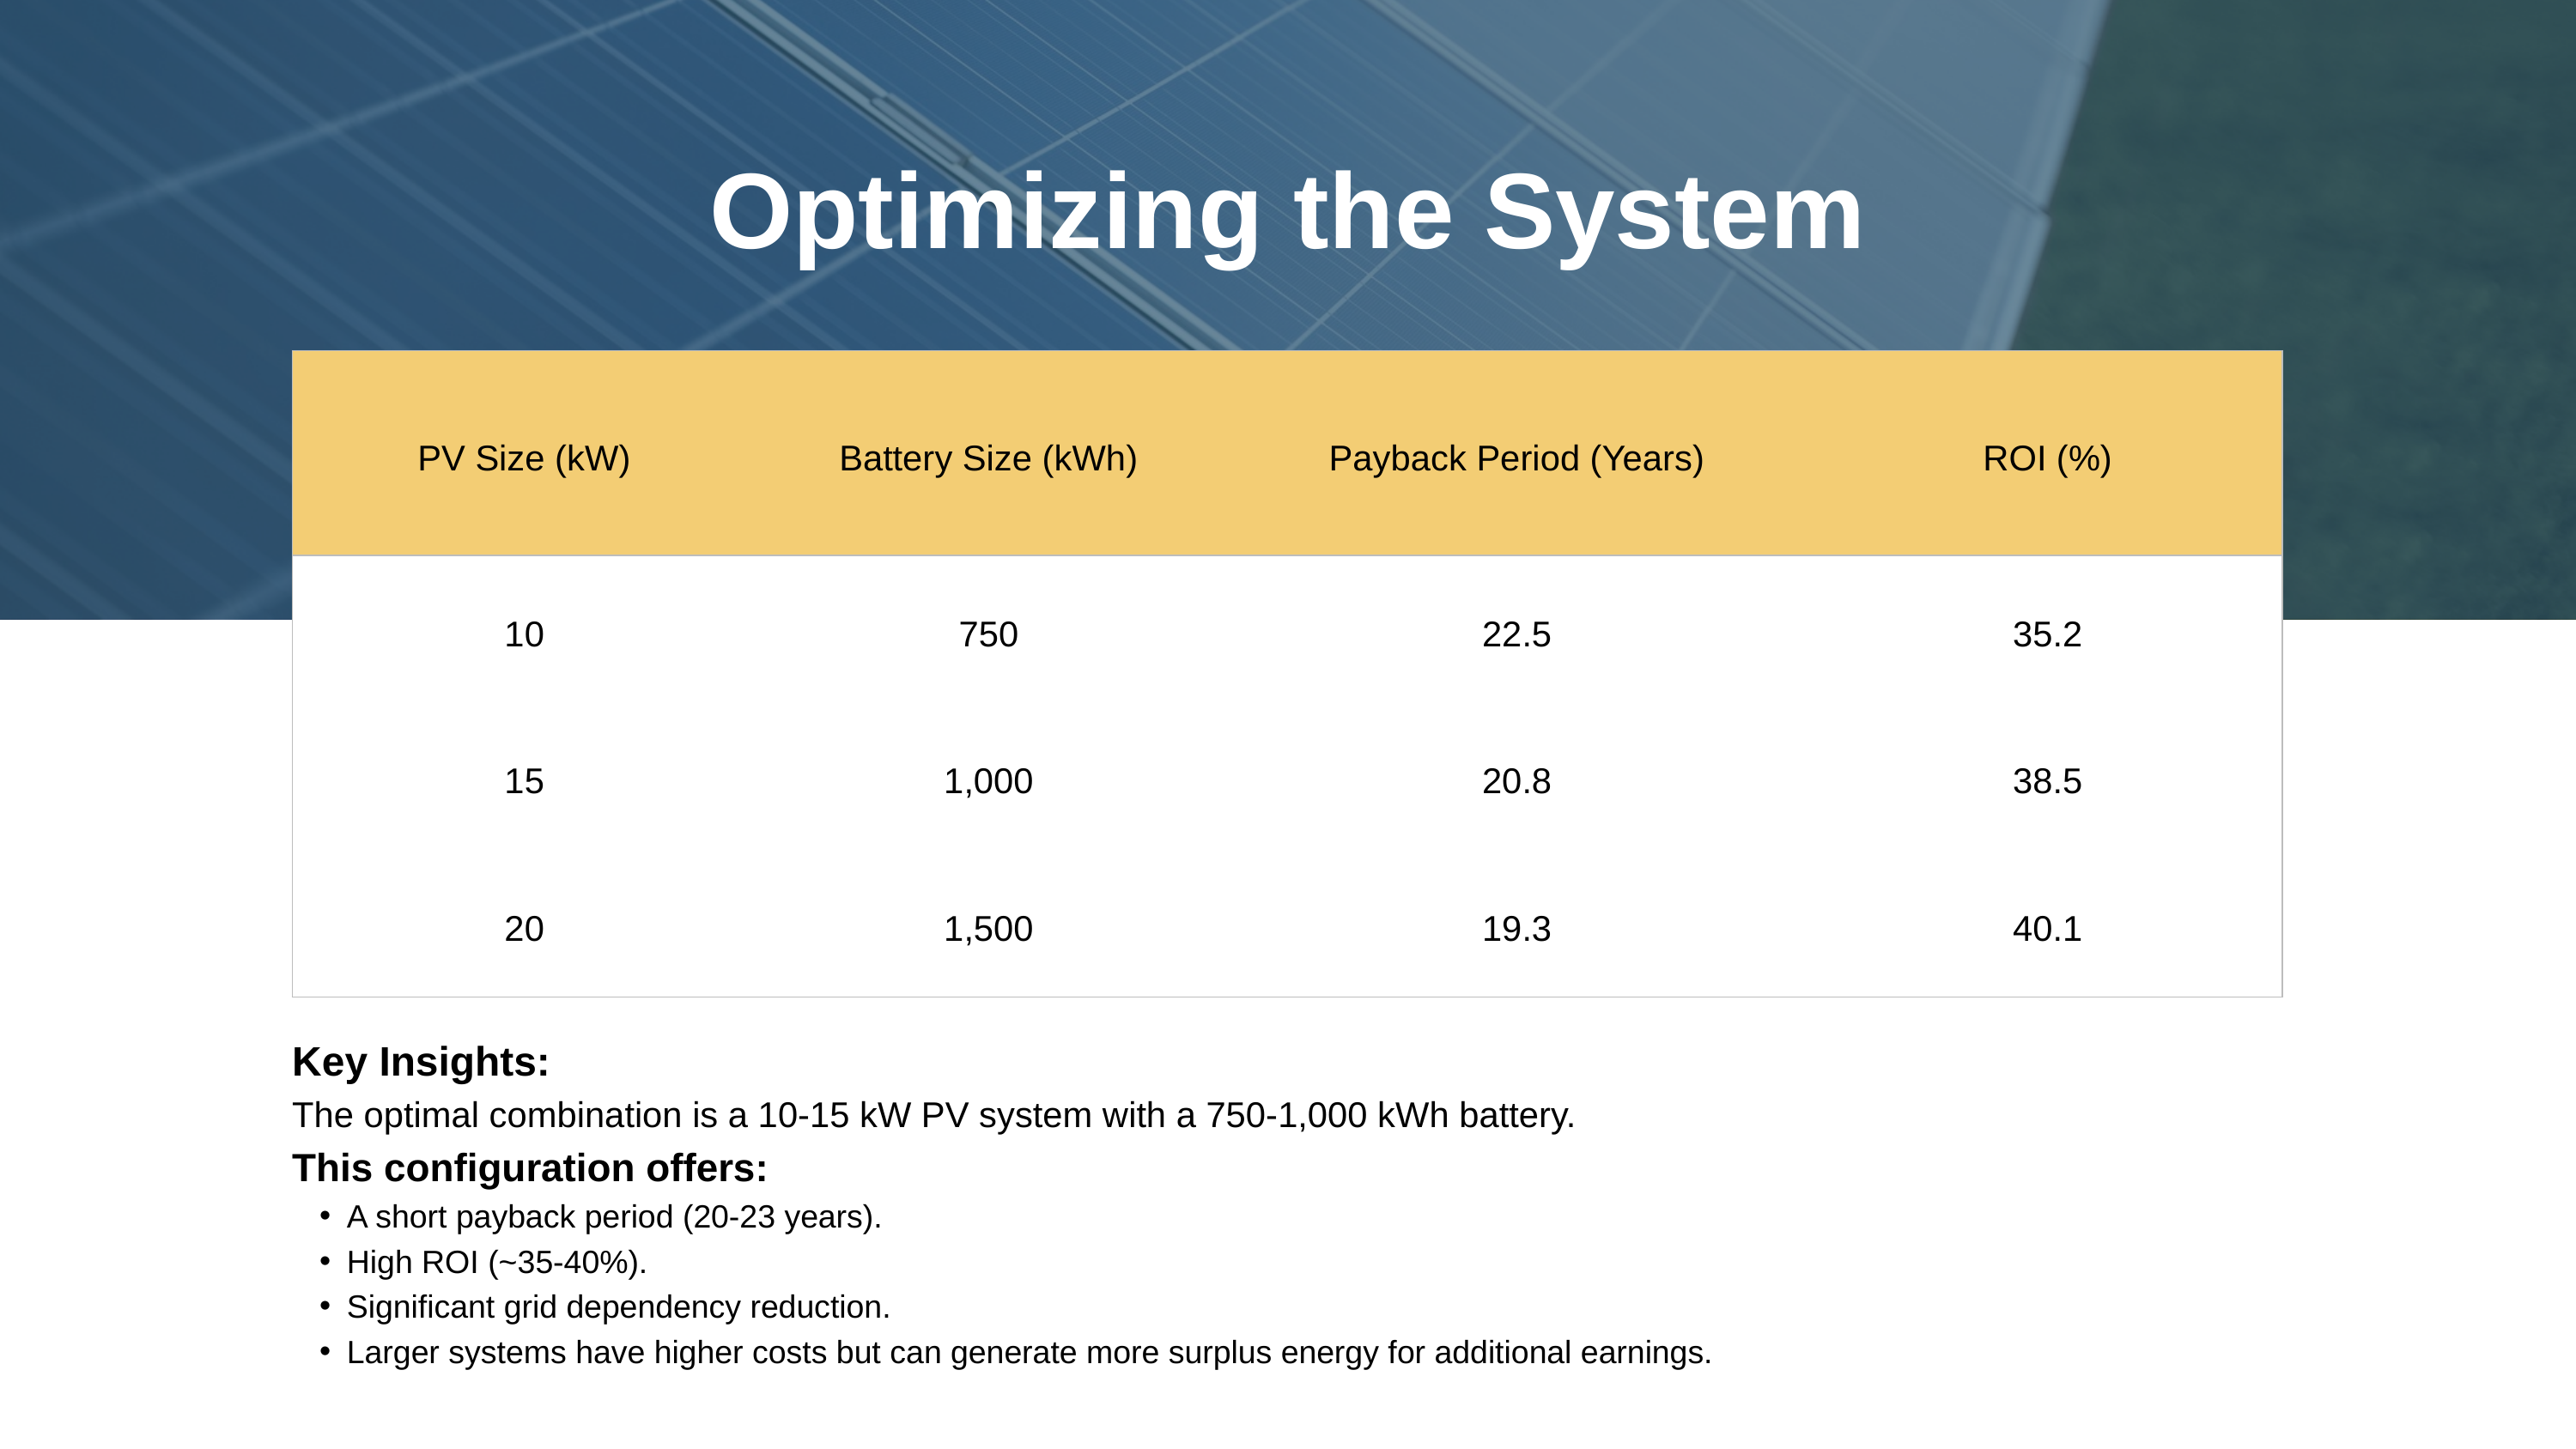

Optimizing the System
| PV Size (kW) | Battery Size (kWh) | Payback Period (Years) | ROI (%) |
| --- | --- | --- | --- |
| 10 | 750 | 22.5 | 35.2 |
| 15 | 1,000 | 20.8 | 38.5 |
| 20 | 1,500 | 19.3 | 40.1 |
Key Insights:
The optimal combination is a 10-15 kW PV system with a 750-1,000 kWh battery.
This configuration offers:
A short payback period (20-23 years).
High ROI (~35-40%).
Significant grid dependency reduction.
Larger systems have higher costs but can generate more surplus energy for additional earnings.